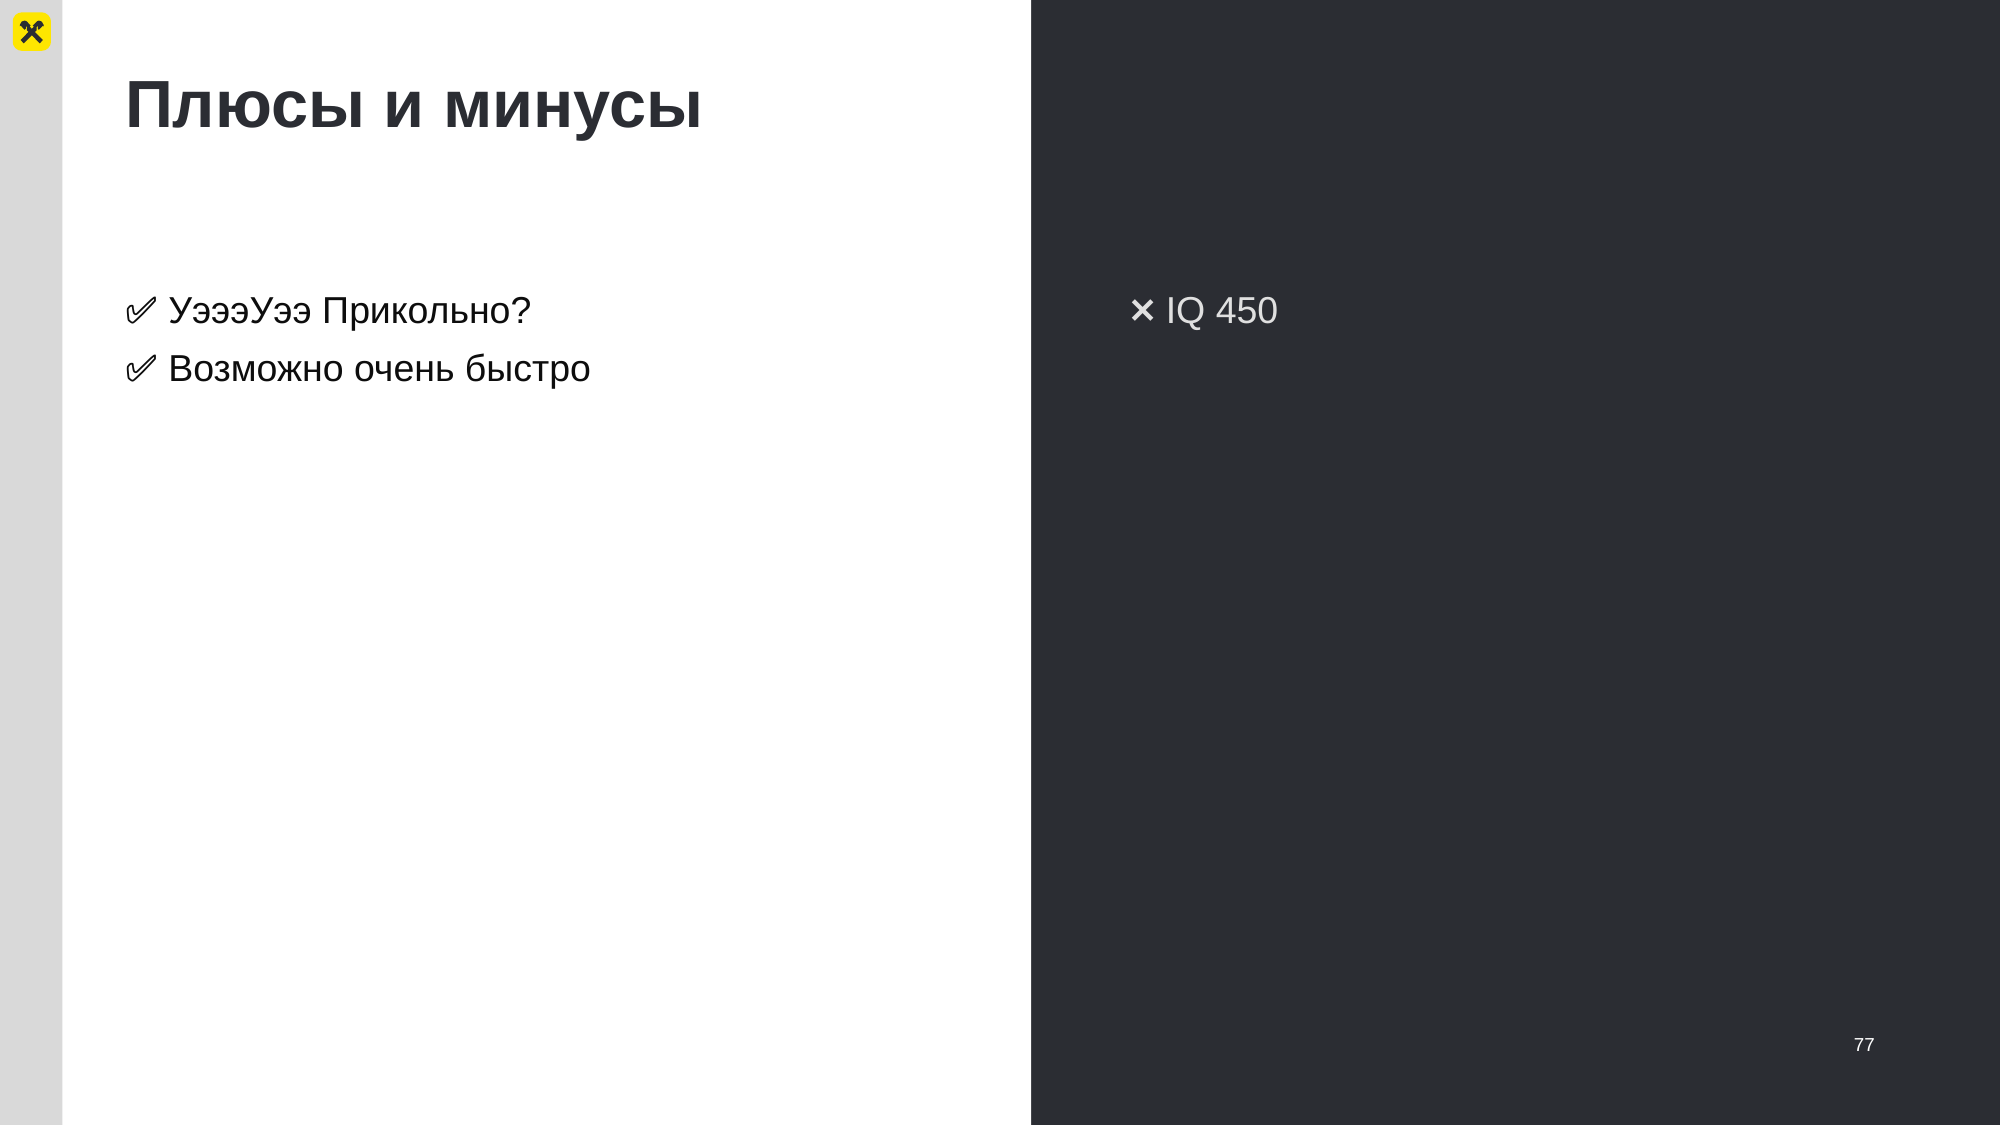

# Плюсы и минусы
✅ УэээУээ Прикольно?
✅ Возможно очень быстро
❌ IQ 450
77